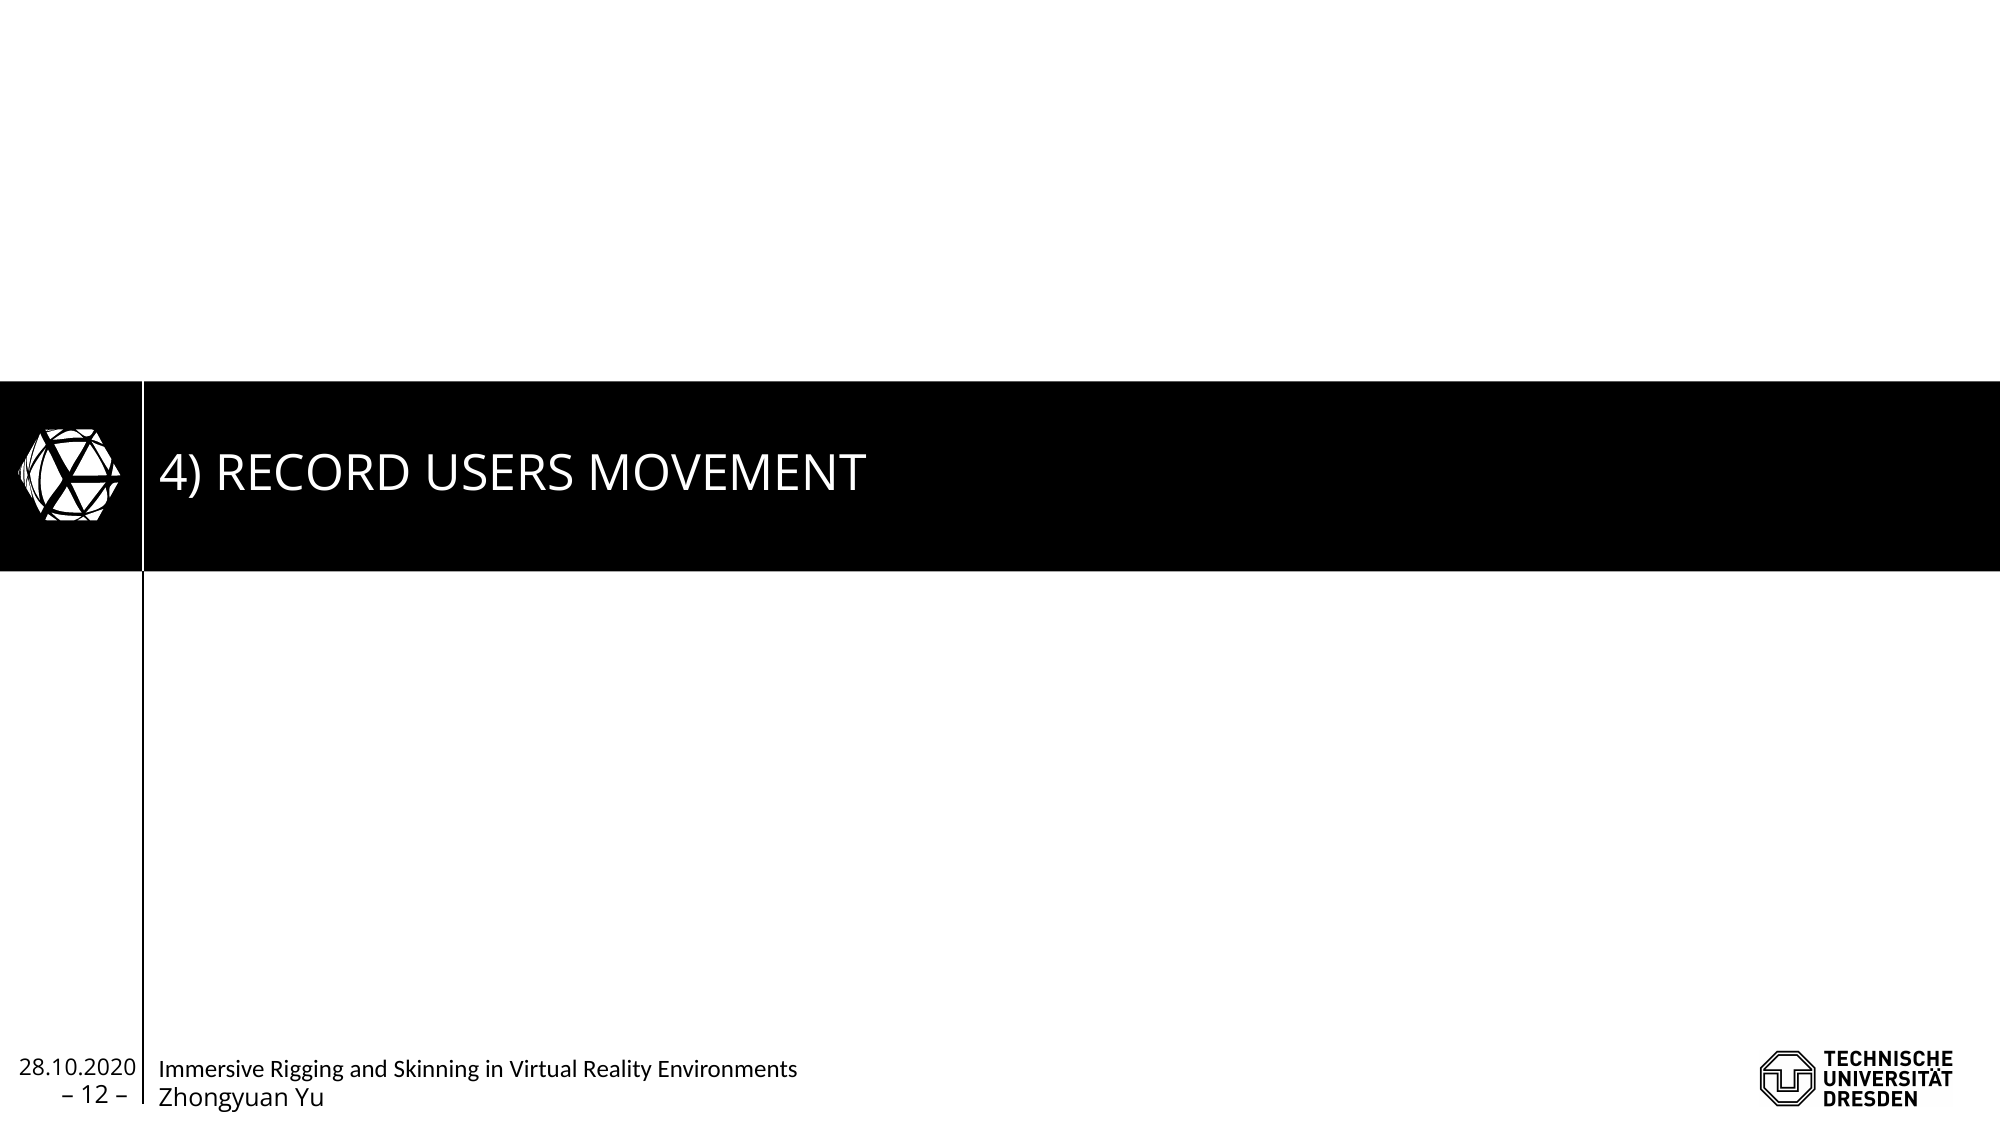

# 4) Record users movement

28.10.2020
– 12 –